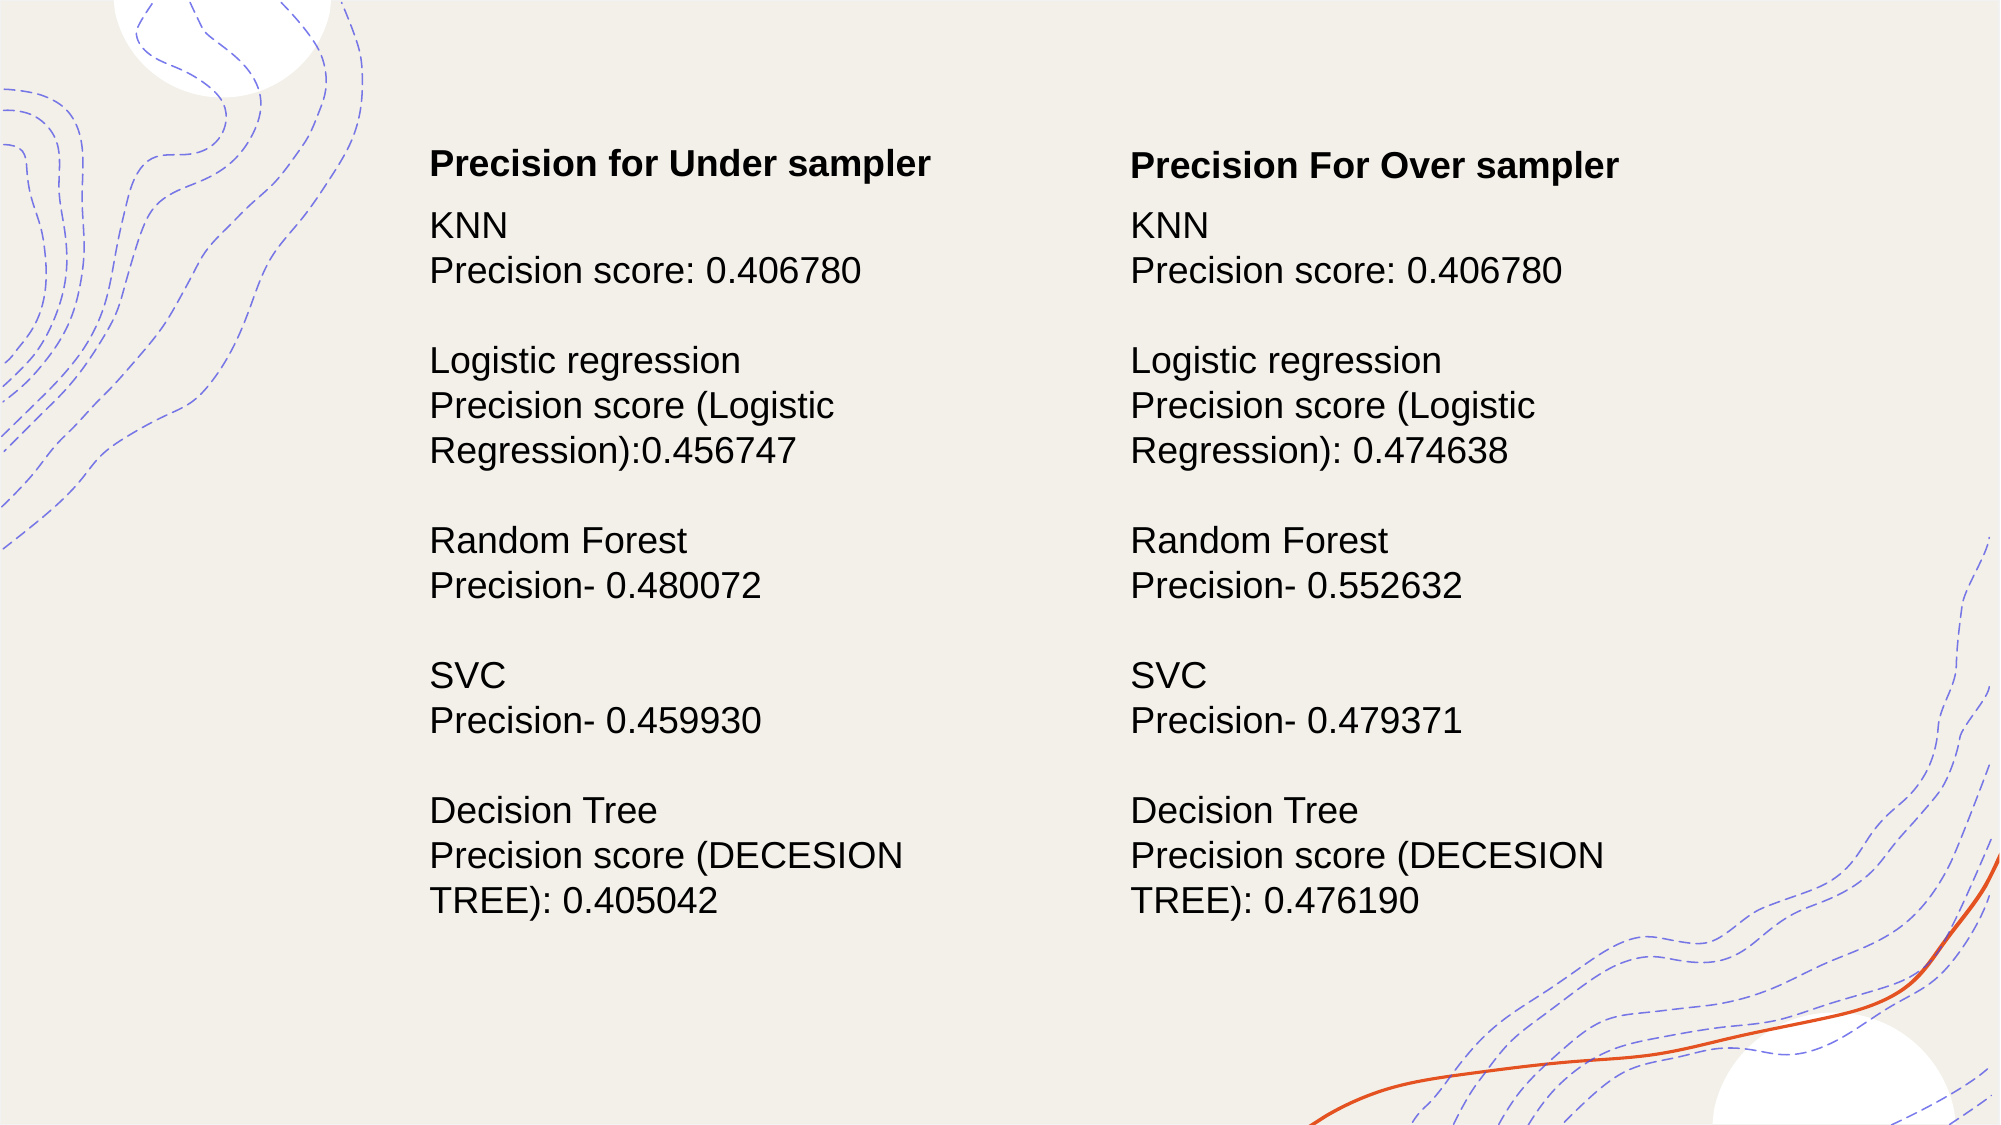

Precision for Under sampler

Precision For Over sampler
KNN
Precision score: 0.406780

Logistic regression
Precision score (Logistic Regression):0.456747

Random Forest
Precision- 0.480072

SVC
Precision- 0.459930

Decision Tree
Precision score (DECESION TREE): 0.405042

KNN
Precision score: 0.406780

Logistic regression
Precision score (Logistic Regression): 0.474638

Random Forest
Precision- 0.552632

SVC
Precision- 0.479371

Decision Tree
Precision score (DECESION TREE): 0.476190